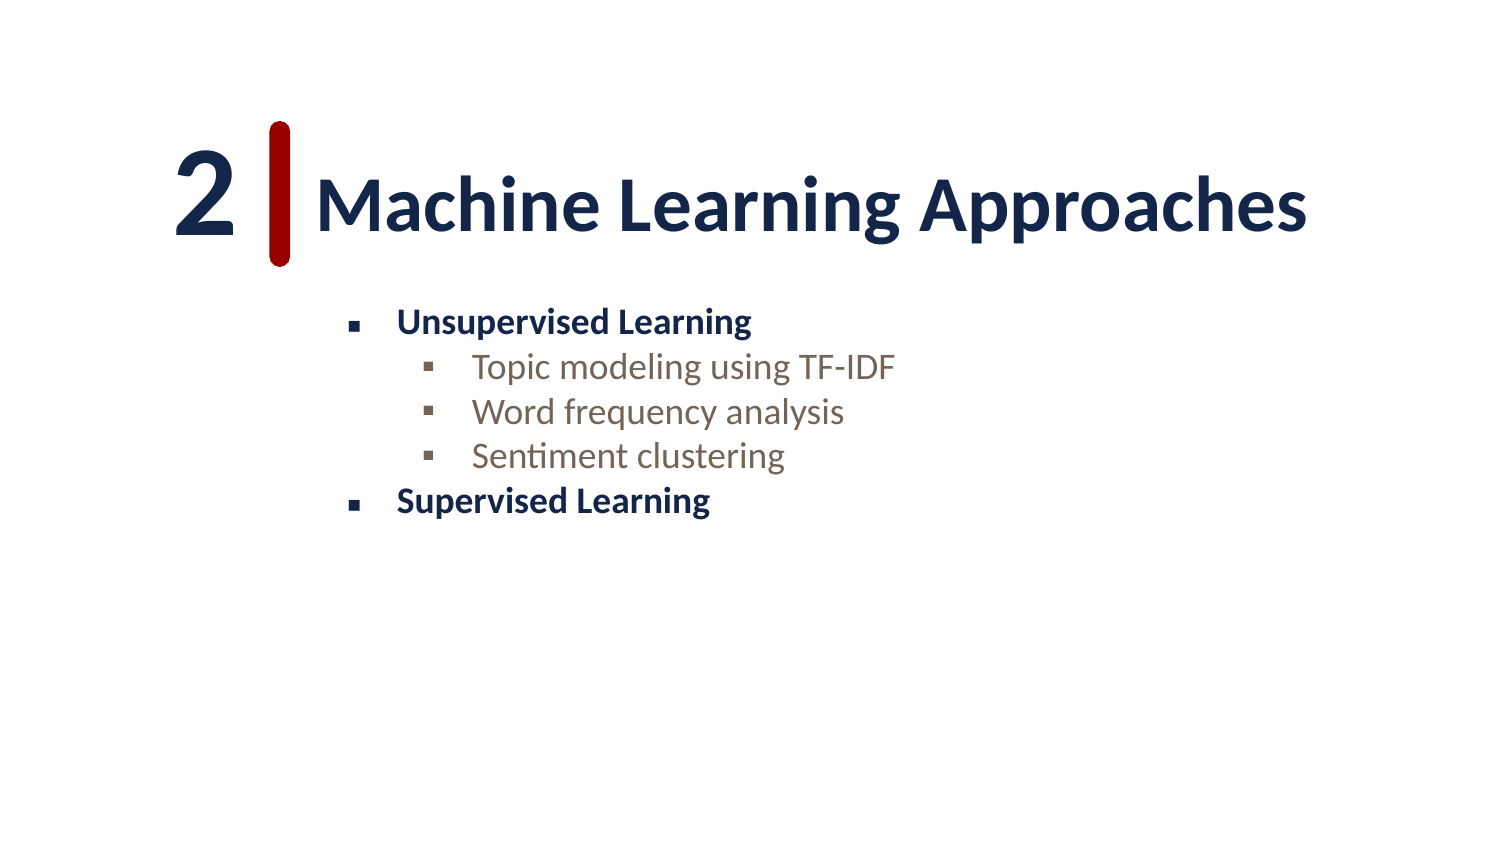

2
Machine Learning Approaches
Unsupervised Learning
Topic modeling using TF-IDF
Word frequency analysis
Sentiment clustering
Supervised Learning